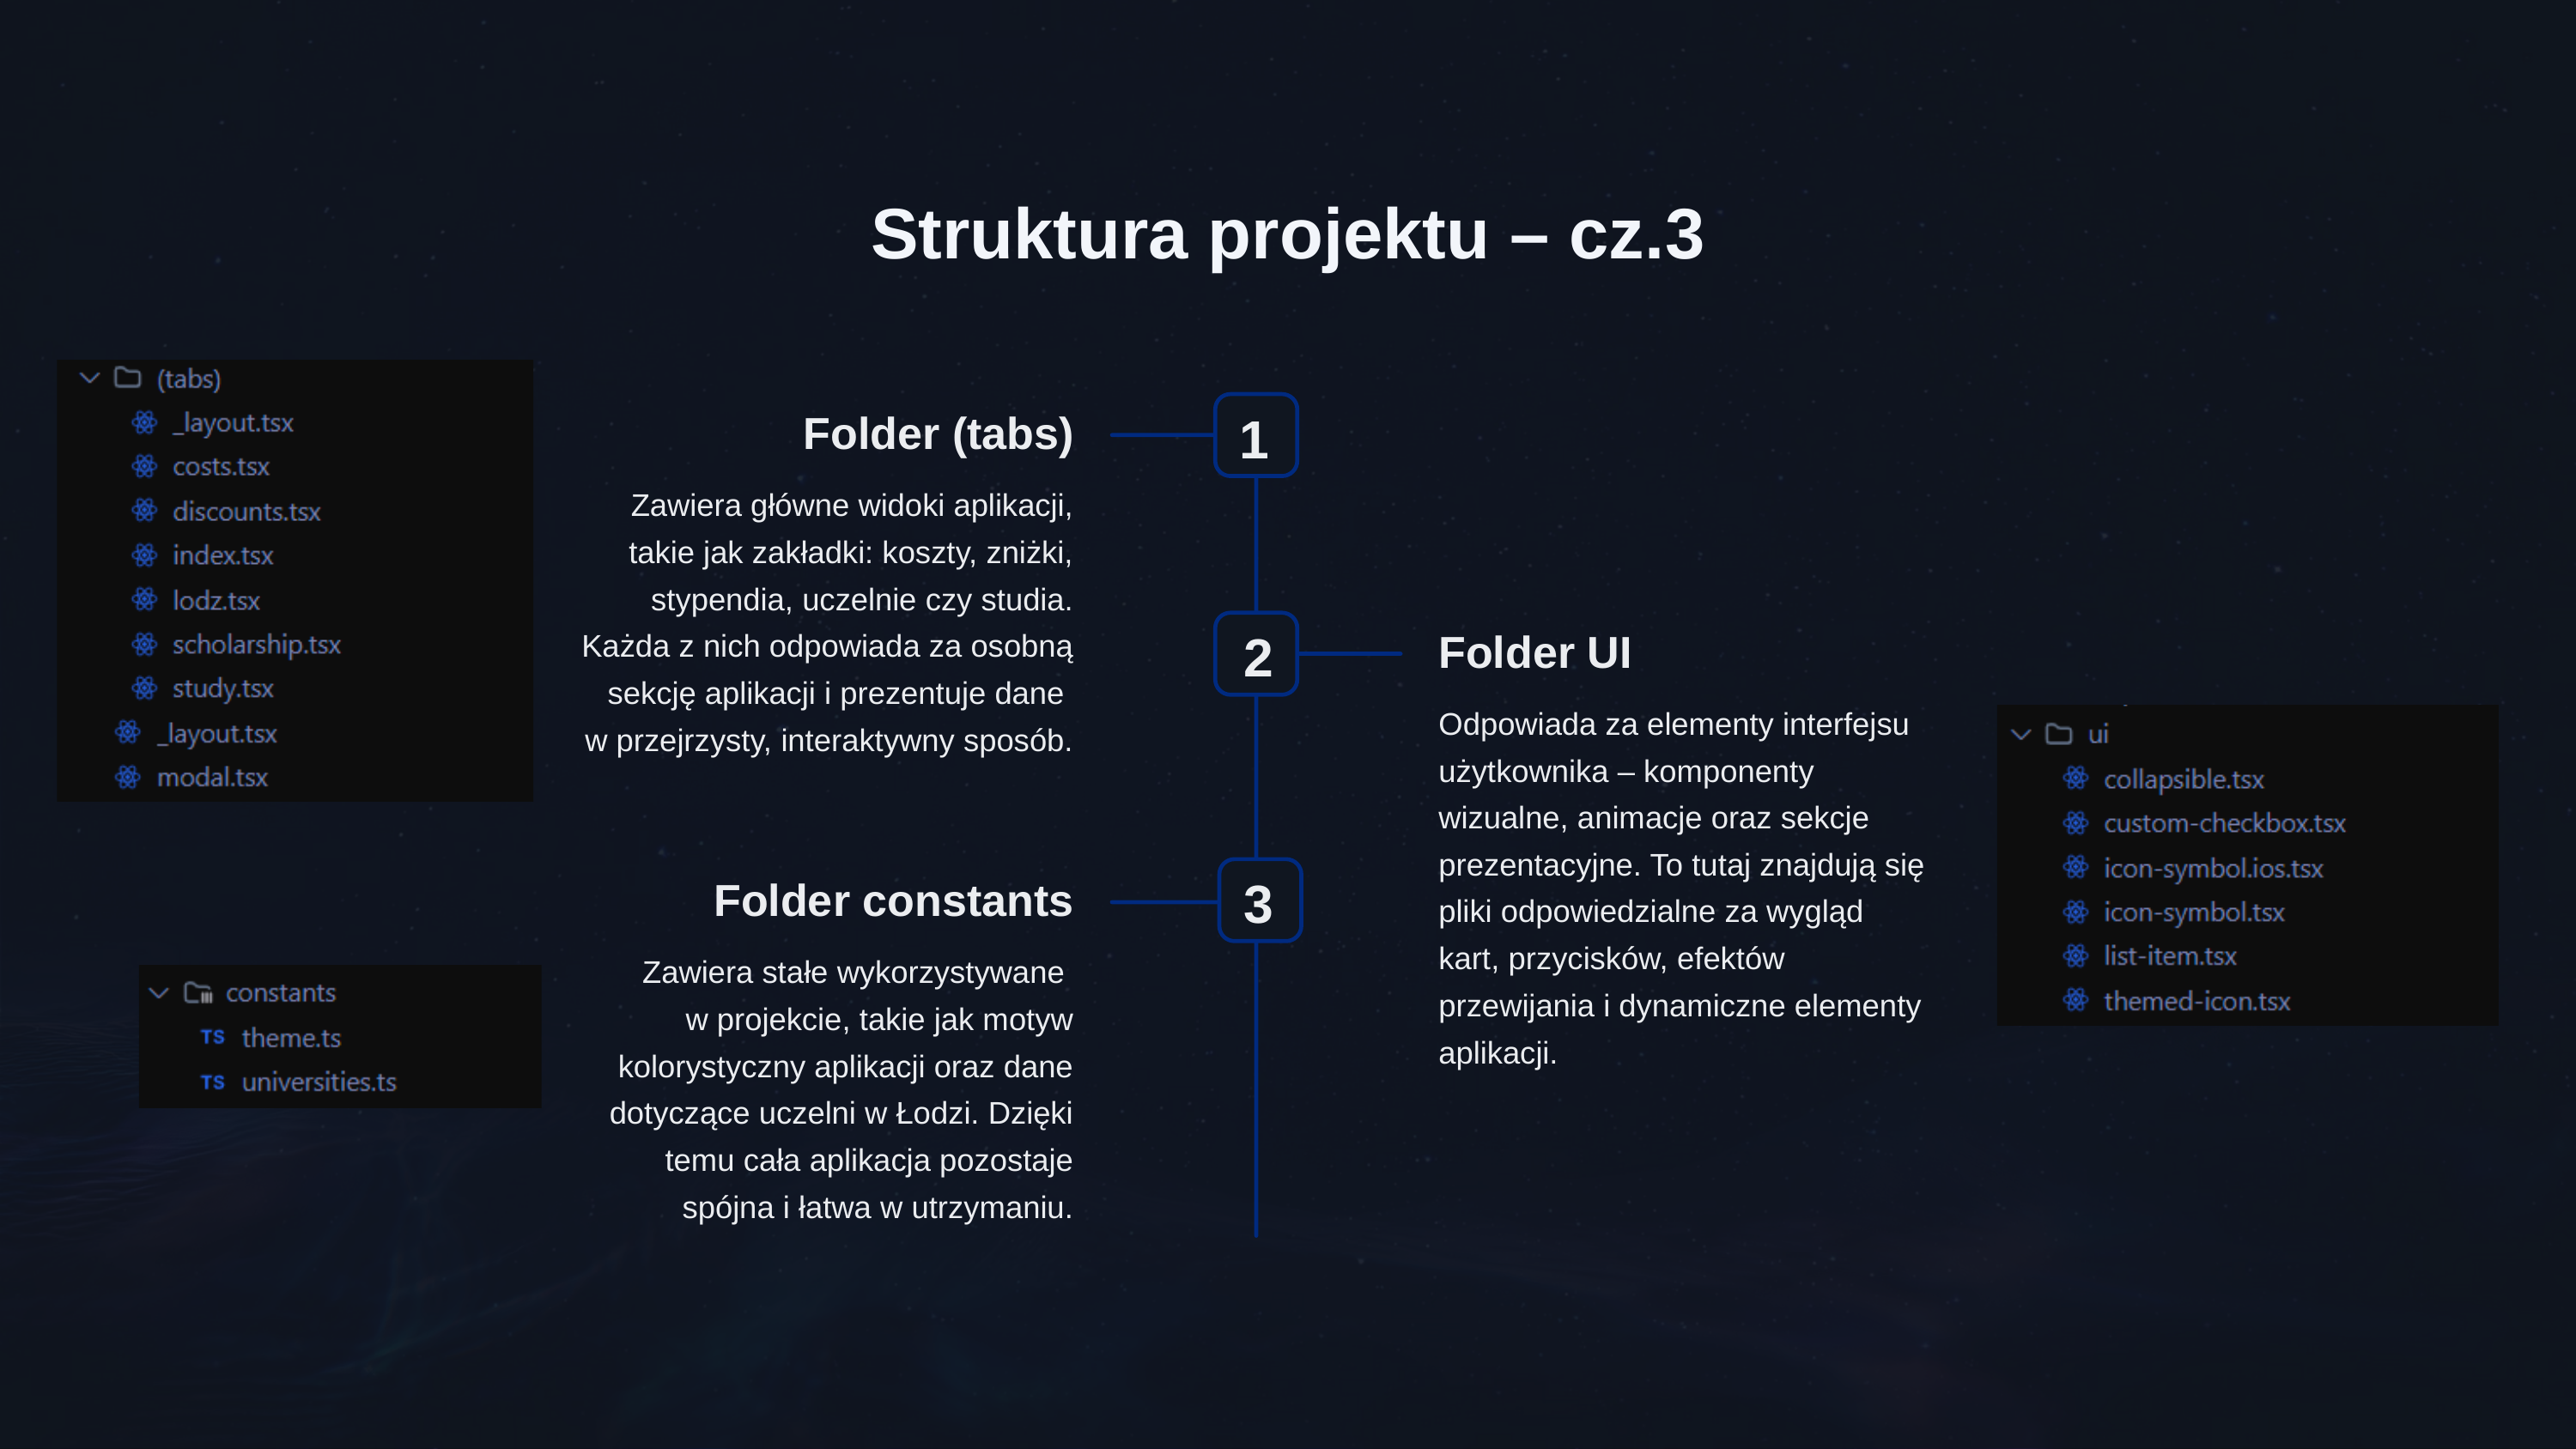

Struktura projektu – cz.3

Folder (tabs)
1

Zawiera główne widoki aplikacji, takie jak zakładki: koszty, zniżki, stypendia, uczelnie czy studia. Każda z nich odpowiada za osobną sekcję aplikacji i prezentuje dane
w przejrzysty, interaktywny sposób.

Folder UI
2

Odpowiada za elementy interfejsu użytkownika – komponenty wizualne, animacje oraz sekcje prezentacyjne. To tutaj znajdują się pliki odpowiedzialne za wygląd kart, przycisków, efektów przewijania i dynamiczne elementy aplikacji.

Folder constants
3

Zawiera stałe wykorzystywane
w projekcie, takie jak motyw kolorystyczny aplikacji oraz dane dotyczące uczelni w Łodzi. Dzięki temu cała aplikacja pozostaje spójna i łatwa w utrzymaniu.